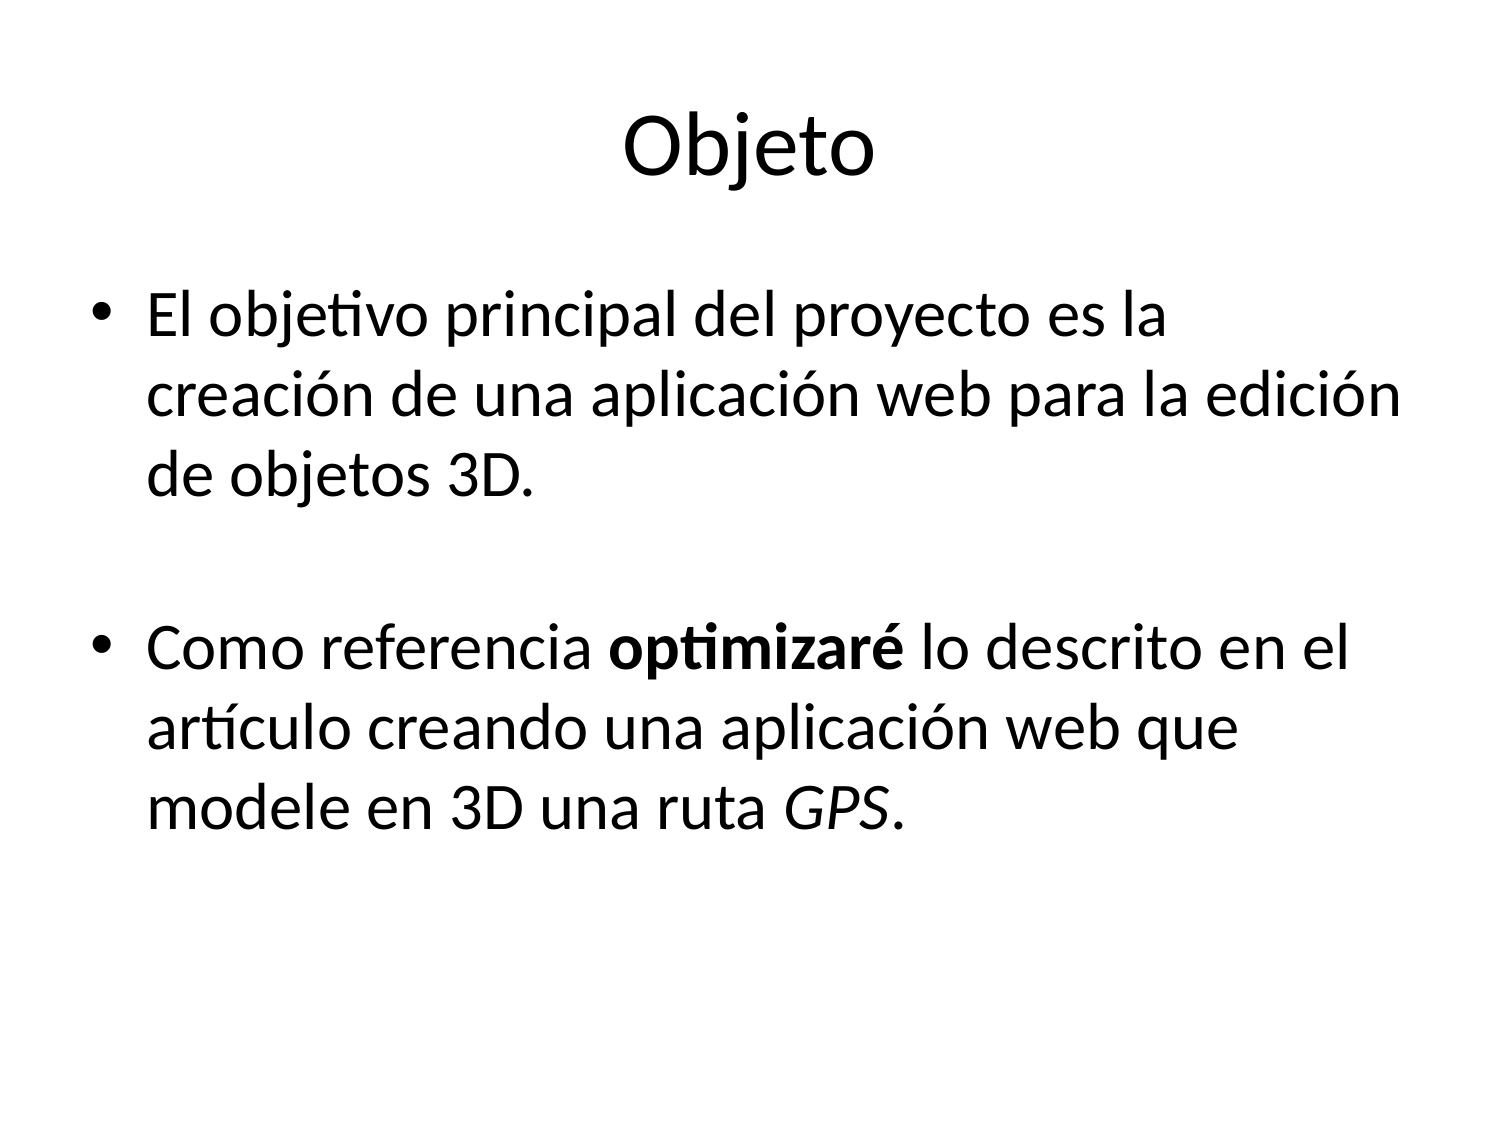

# Objeto
El objetivo principal del proyecto es la creación de una aplicación web para la edición de objetos 3D.
Como referencia optimizaré lo descrito en el artículo creando una aplicación web que modele en 3D una ruta GPS.